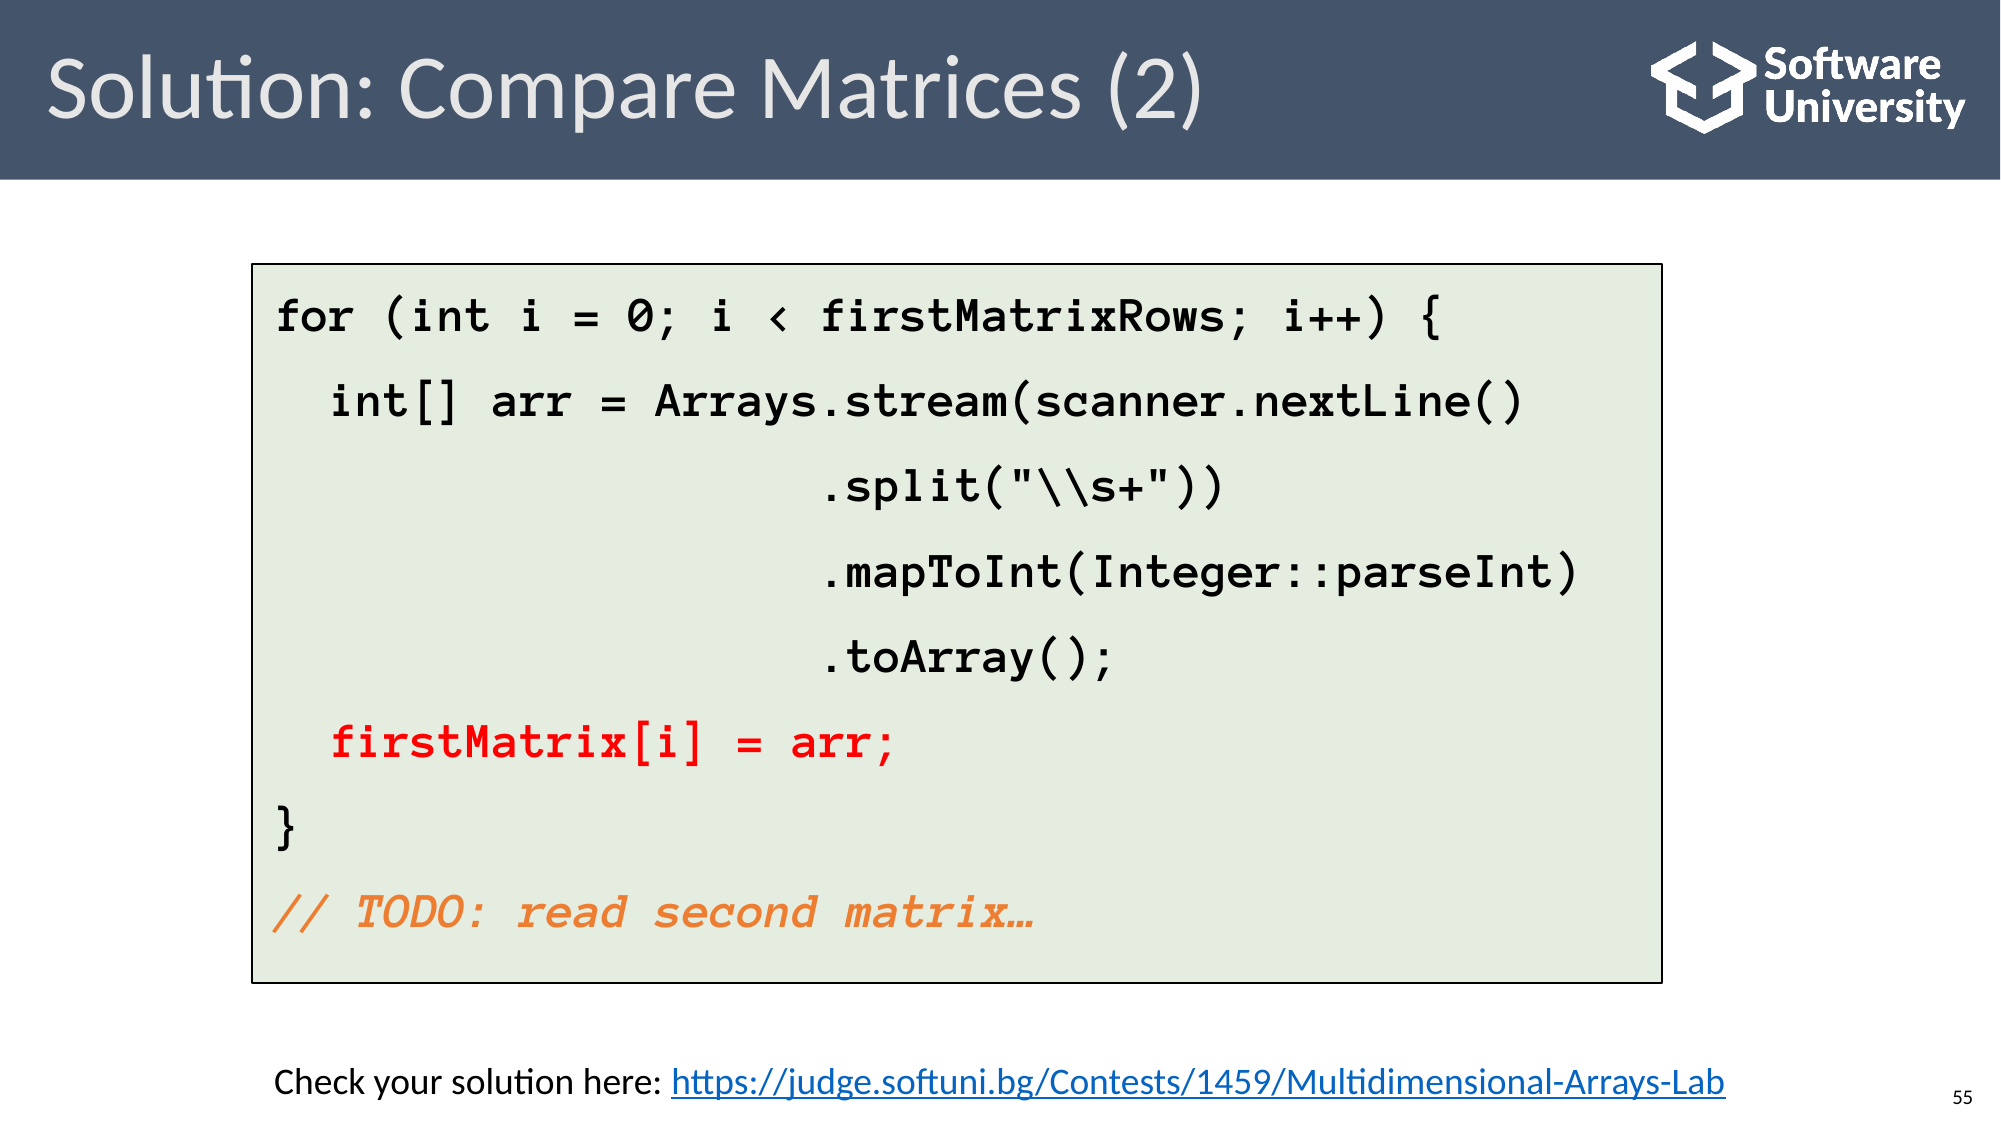

# Solution: Compare Matrices (2)
for (int i = 0; i < firstMatrixRows; i++) {
  int[] arr = Arrays.stream(scanner.nextLine()
                    .split("\\s+"))
                    .mapToInt(Integer::parseInt)
                    .toArray();
  firstMatrix[i] = arr;
}
// TODO: read second matrix…
Check your solution here: https://judge.softuni.bg/Contests/1459/Multidimensional-Arrays-Lab
55